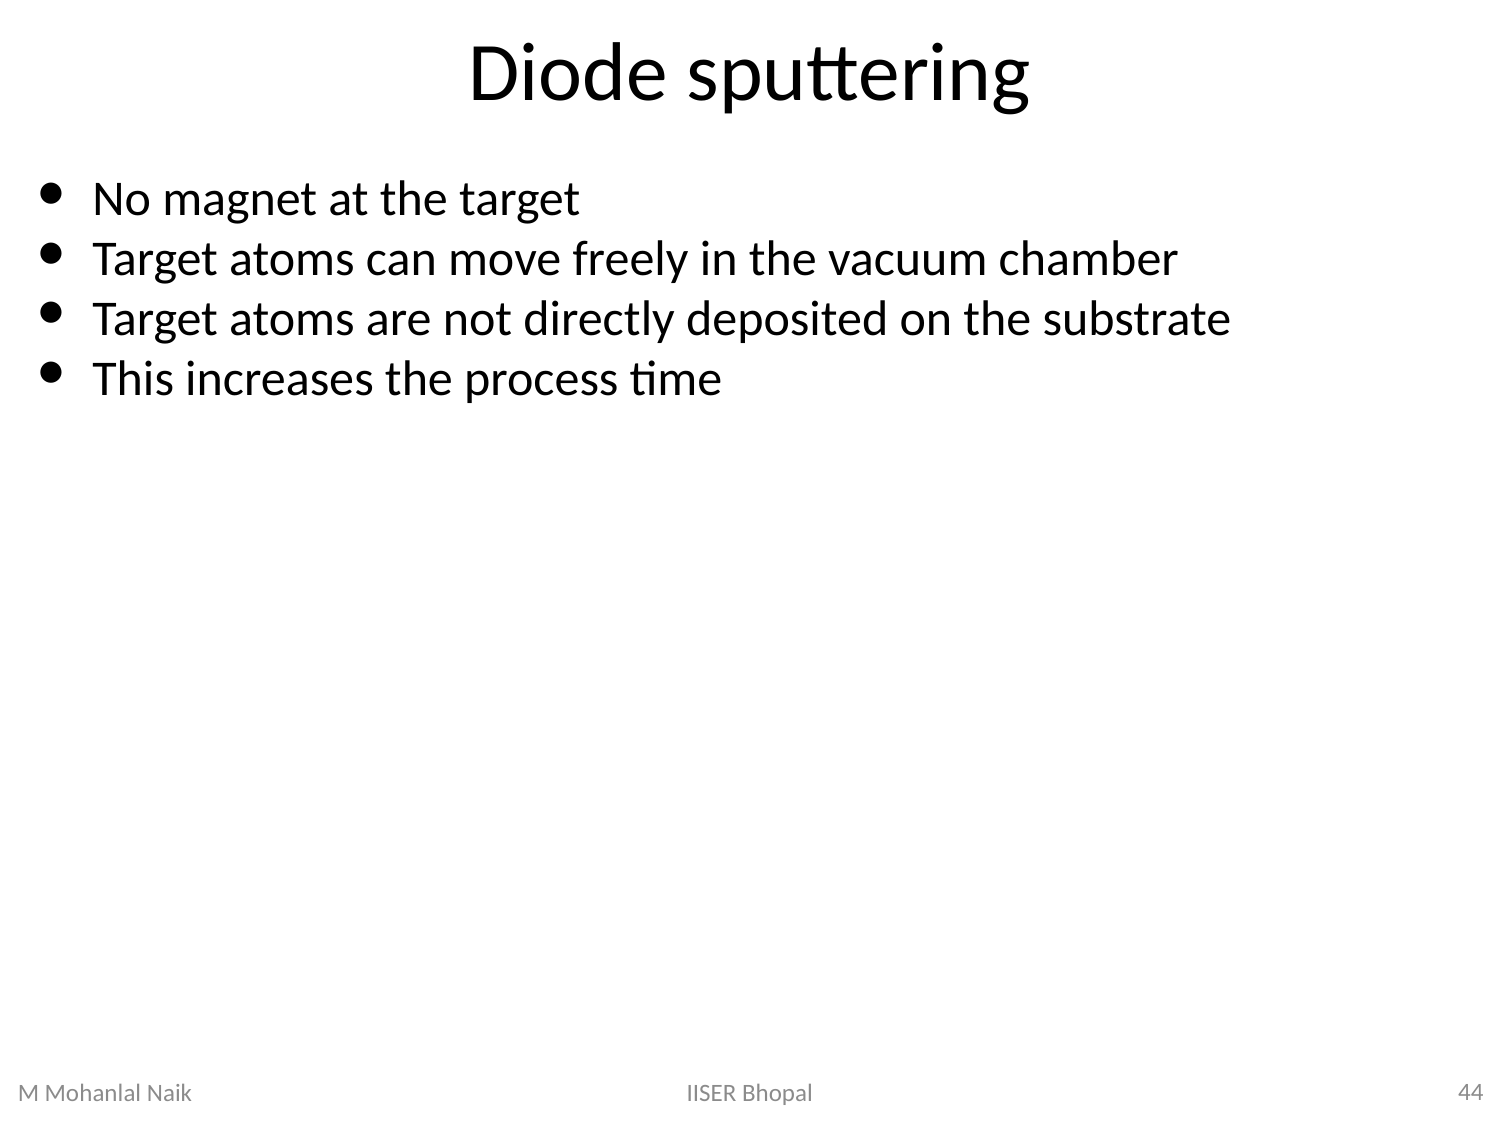

# Diode sputtering
No magnet at the target
Target atoms can move freely in the vacuum chamber
Target atoms are not directly deposited on the substrate
This increases the process time
44
IISER Bhopal
M Mohanlal Naik